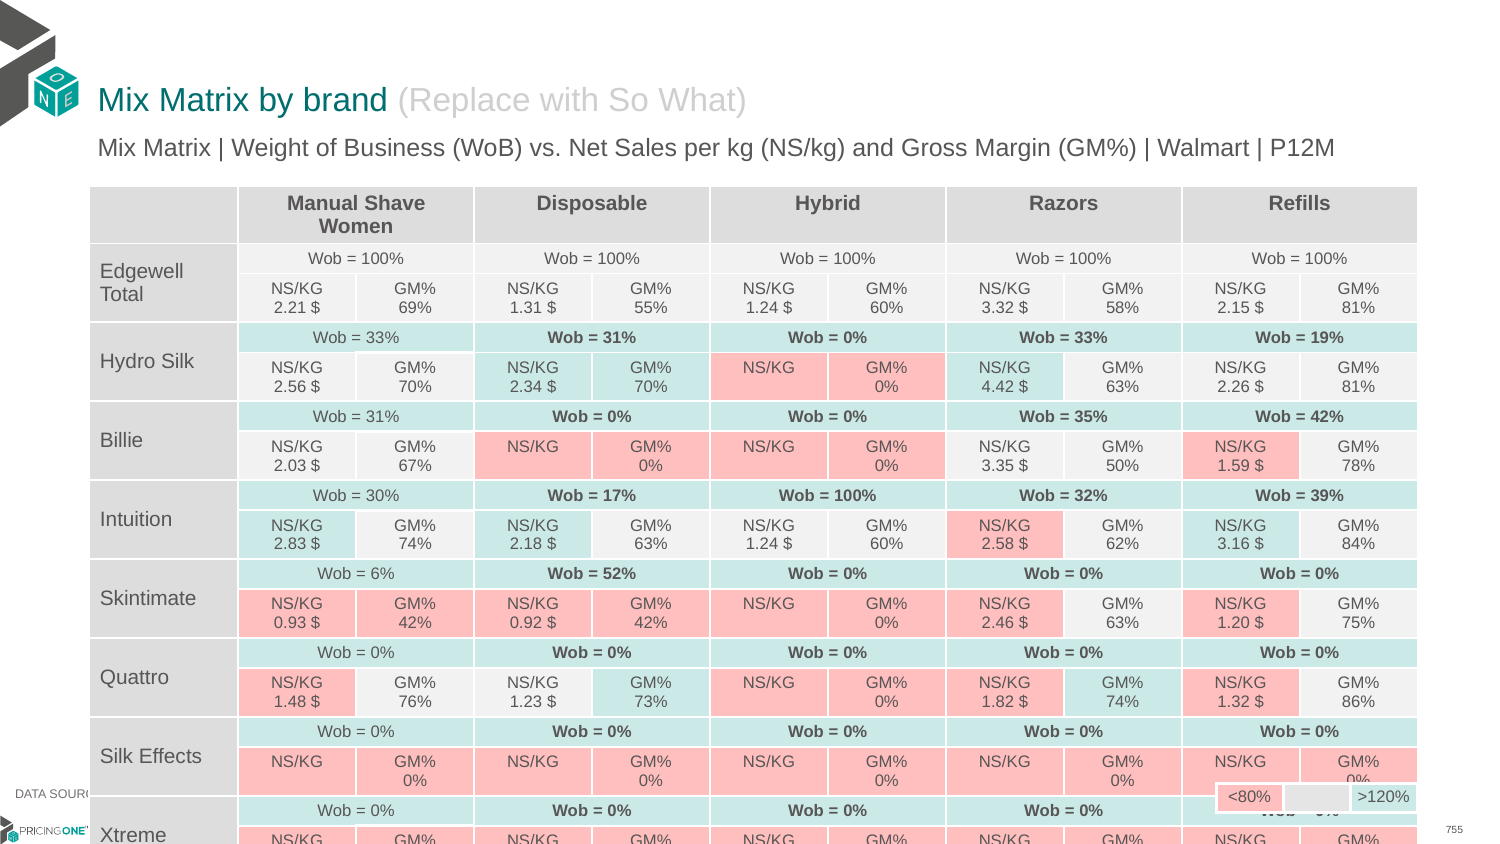

# Mix Matrix by brand (Replace with So What)
Mix Matrix | Weight of Business (WoB) vs. Net Sales per kg (NS/kg) and Gross Margin (GM%) | Walmart | P12M
|  | Manual Shave Women |  | Disposable |  | Hybrid |  | Razors |  | Refills |  |
| --- | --- | --- | --- | --- | --- | --- | --- | --- | --- | --- |
| Edgewell Total | Wob = 100% |  | Wob = 100% |  | Wob = 100% |  | Wob = 100% |  | Wob = 100% |  |
|  | NS/KG 2.21 $ | GM% 69% | NS/KG 1.31 $ | GM% 55% | NS/KG 1.24 $ | GM% 60% | NS/KG 3.32 $ | GM% 58% | NS/KG 2.15 $ | GM% 81% |
| Hydro Silk | Wob = 33% |  | Wob = 31% |  | Wob = 0% |  | Wob = 33% |  | Wob = 19% |  |
|  | NS/KG 2.56 $ | GM% 70% | NS/KG 2.34 $ | GM% 70% | NS/KG | GM% 0% | NS/KG 4.42 $ | GM% 63% | NS/KG 2.26 $ | GM% 81% |
| Billie | Wob = 31% |  | Wob = 0% |  | Wob = 0% |  | Wob = 35% |  | Wob = 42% |  |
|  | NS/KG 2.03 $ | GM% 67% | NS/KG | GM% 0% | NS/KG | GM% 0% | NS/KG 3.35 $ | GM% 50% | NS/KG 1.59 $ | GM% 78% |
| Intuition | Wob = 30% |  | Wob = 17% |  | Wob = 100% |  | Wob = 32% |  | Wob = 39% |  |
|  | NS/KG 2.83 $ | GM% 74% | NS/KG 2.18 $ | GM% 63% | NS/KG 1.24 $ | GM% 60% | NS/KG 2.58 $ | GM% 62% | NS/KG 3.16 $ | GM% 84% |
| Skintimate | Wob = 6% |  | Wob = 52% |  | Wob = 0% |  | Wob = 0% |  | Wob = 0% |  |
|  | NS/KG 0.93 $ | GM% 42% | NS/KG 0.92 $ | GM% 42% | NS/KG | GM% 0% | NS/KG 2.46 $ | GM% 63% | NS/KG 1.20 $ | GM% 75% |
| Quattro | Wob = 0% |  | Wob = 0% |  | Wob = 0% |  | Wob = 0% |  | Wob = 0% |  |
|  | NS/KG 1.48 $ | GM% 76% | NS/KG 1.23 $ | GM% 73% | NS/KG | GM% 0% | NS/KG 1.82 $ | GM% 74% | NS/KG 1.32 $ | GM% 86% |
| Silk Effects | Wob = 0% |  | Wob = 0% |  | Wob = 0% |  | Wob = 0% |  | Wob = 0% |  |
|  | NS/KG | GM% 0% | NS/KG | GM% 0% | NS/KG | GM% 0% | NS/KG | GM% 0% | NS/KG | GM% 0% |
| Xtreme | Wob = 0% |  | Wob = 0% |  | Wob = 0% |  | Wob = 0% |  | Wob = 0% |  |
|  | NS/KG | GM% 0% | NS/KG | GM% 0% | NS/KG | GM% 0% | NS/KG | GM% 0% | NS/KG | GM% 0% |
| St2/Slim Twin | Wob = 0% |  | Wob = 0% |  | Wob = 0% |  | Wob = 0% |  | Wob = 0% |  |
|  | NS/KG | GM% 0% | NS/KG | GM% 0% | NS/KG | GM% 0% | NS/KG | GM% 0% | NS/KG | GM% 0% |
DATA SOURCE: Trade Panel/Retailer Data | Ending August 2024
| <80% |  | >120% |
| --- | --- | --- |

14/01/2024
755